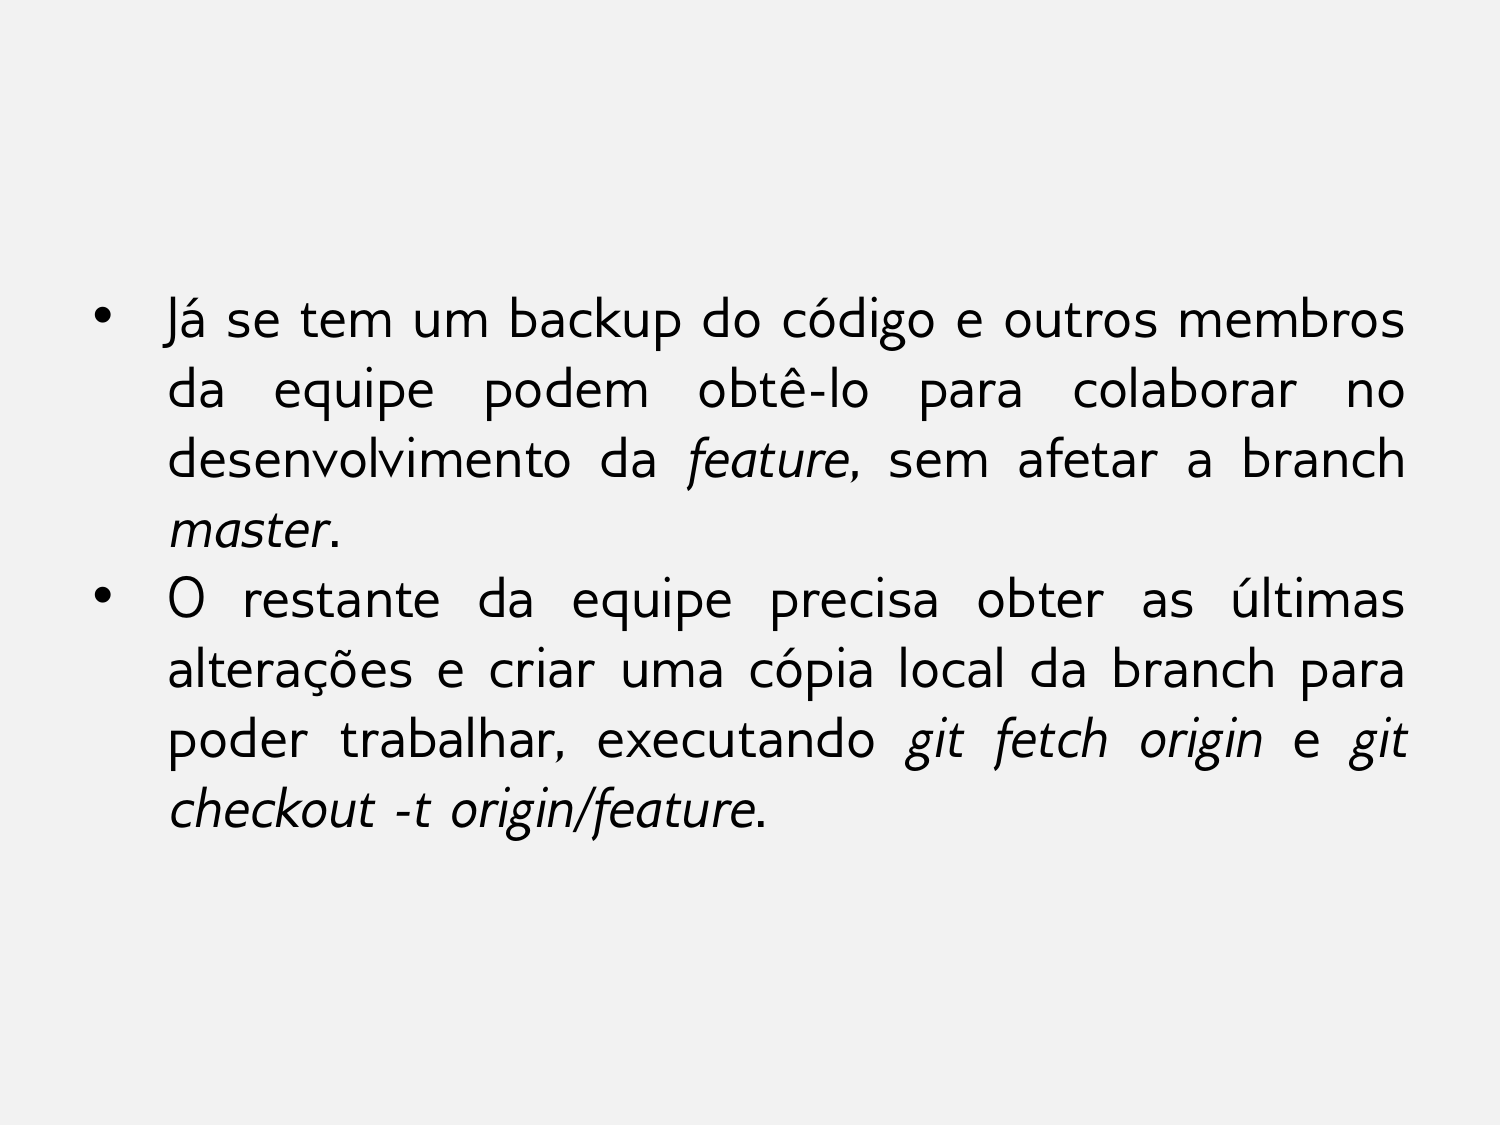

Já se tem um backup do código e outros membros da equipe podem obtê-lo para colaborar no desenvolvimento da feature, sem afetar a branch master.
O restante da equipe precisa obter as últimas alterações e criar uma cópia local da branch para poder trabalhar, executando git fetch origin e git checkout -t origin/feature.